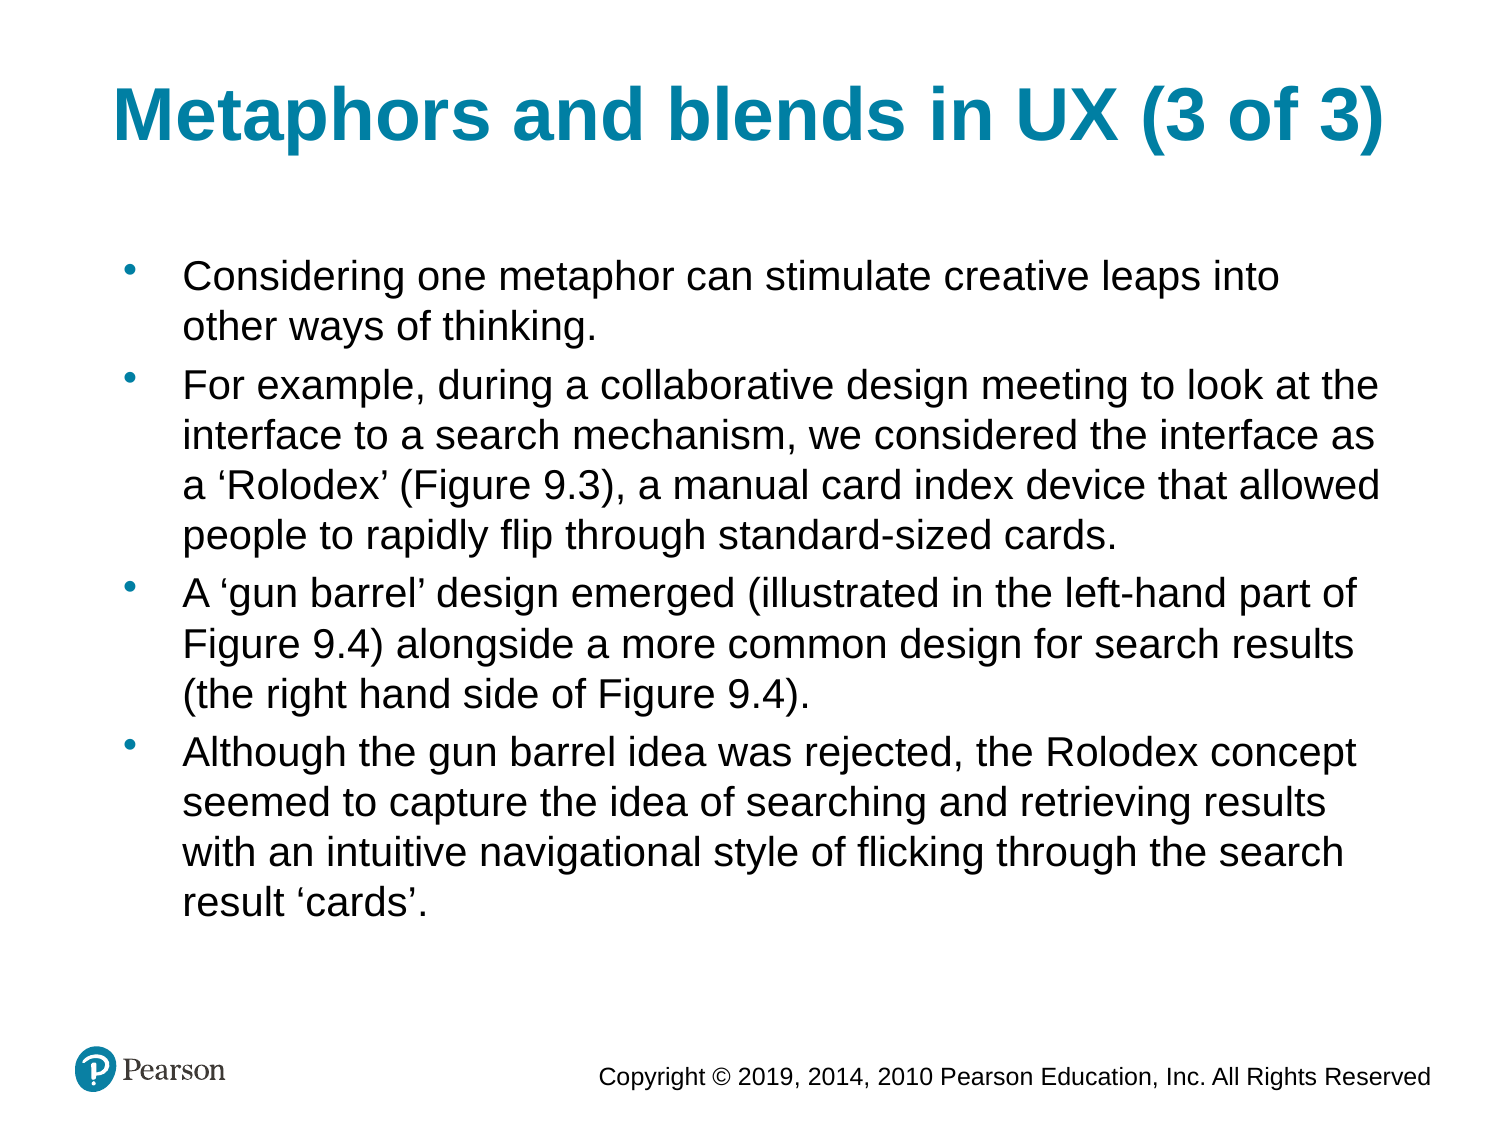

Metaphors and blends in UX (3 of 3)
Considering one metaphor can stimulate creative leaps into other ways of thinking.
For example, during a collaborative design meeting to look at the interface to a search mechanism, we considered the interface as a ‘Rolodex’ (Figure 9.3), a manual card index device that allowed people to rapidly flip through standard-sized cards.
A ‘gun barrel’ design emerged (illustrated in the left-hand part of Figure 9.4) alongside a more common design for search results (the right hand side of Figure 9.4).
Although the gun barrel idea was rejected, the Rolodex concept seemed to capture the idea of searching and retrieving results with an intuitive navigational style of flicking through the search result ‘cards’.